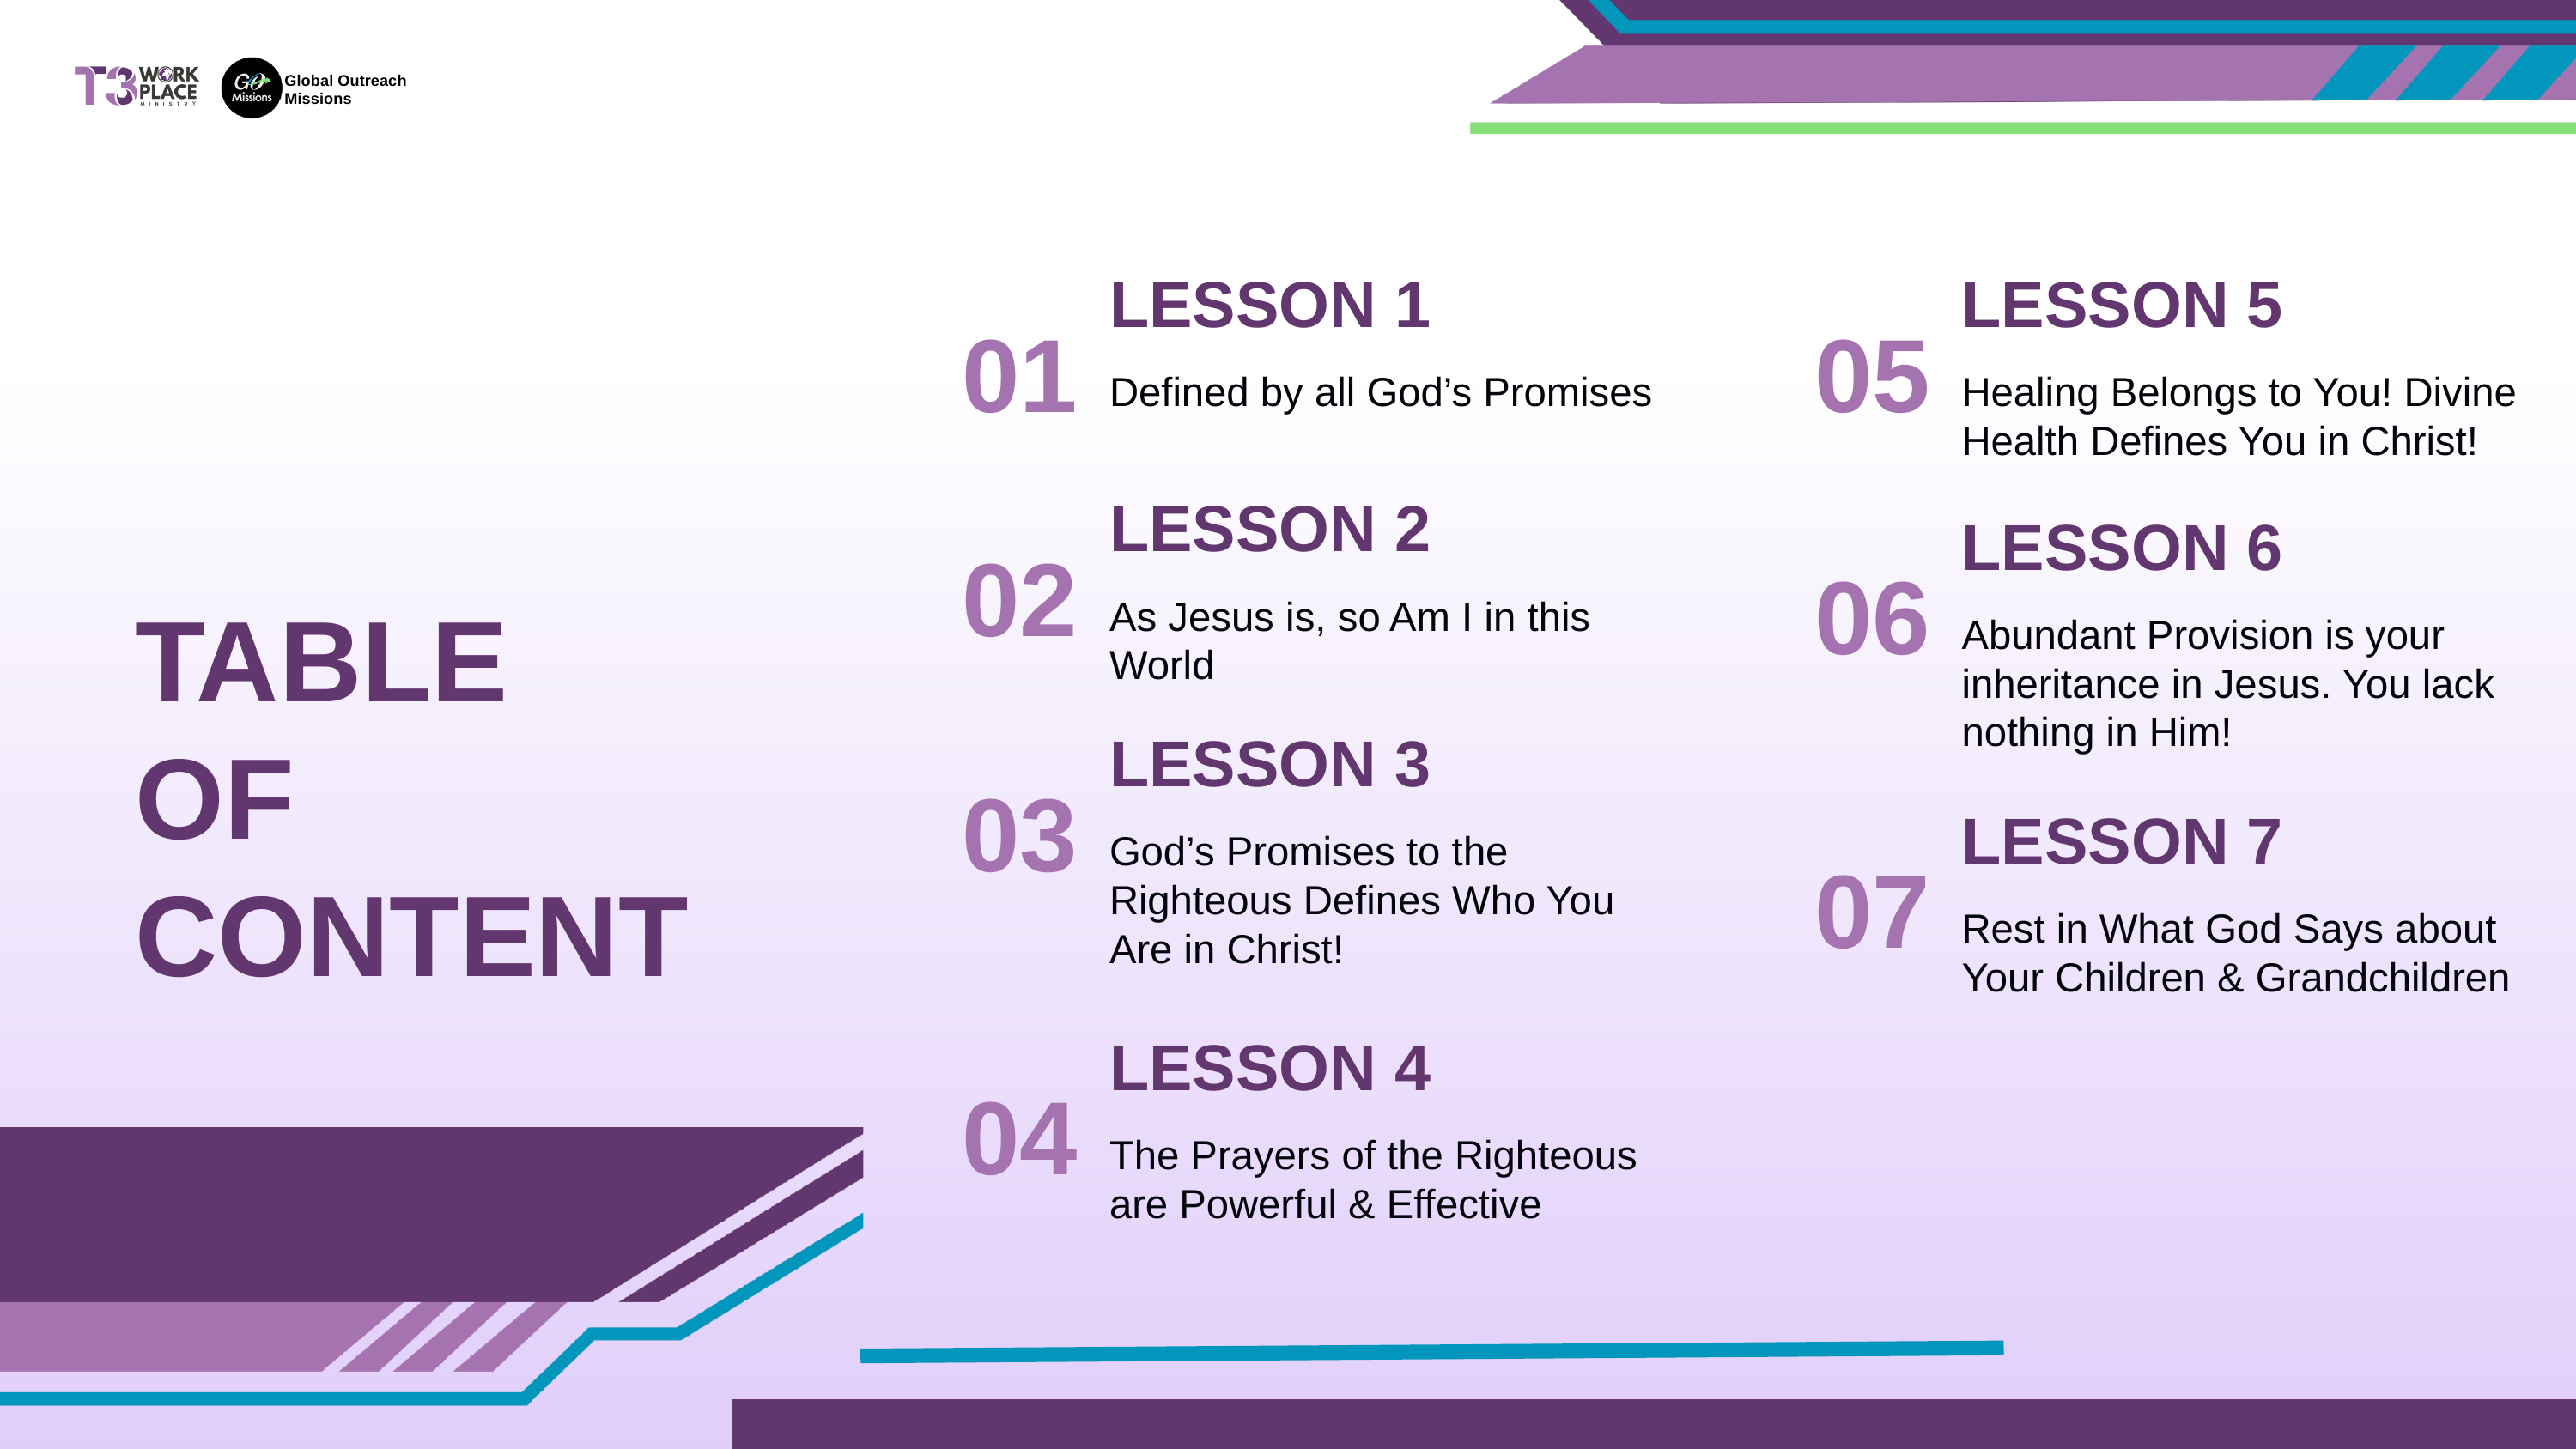

Global Outreach
Missions
LESSON 1
LESSON 5
01
05
Defined by all God’s Promises

Healing Belongs to You! Divine Health Defines You in Christ!

LESSON 2
LESSON 6
02
06
As Jesus is, so Am I in this World

Abundant Provision is your inheritance in Jesus. You lack nothing in Him!

LESSON 3
03
LESSON 7
God’s Promises to the Righteous Defines Who You Are in Christ!

07
Rest in What God Says about Your Children & Grandchildren

LESSON 4
04
The Prayers of the Righteous are Powerful & Effective

TABLE OF
CONTENT